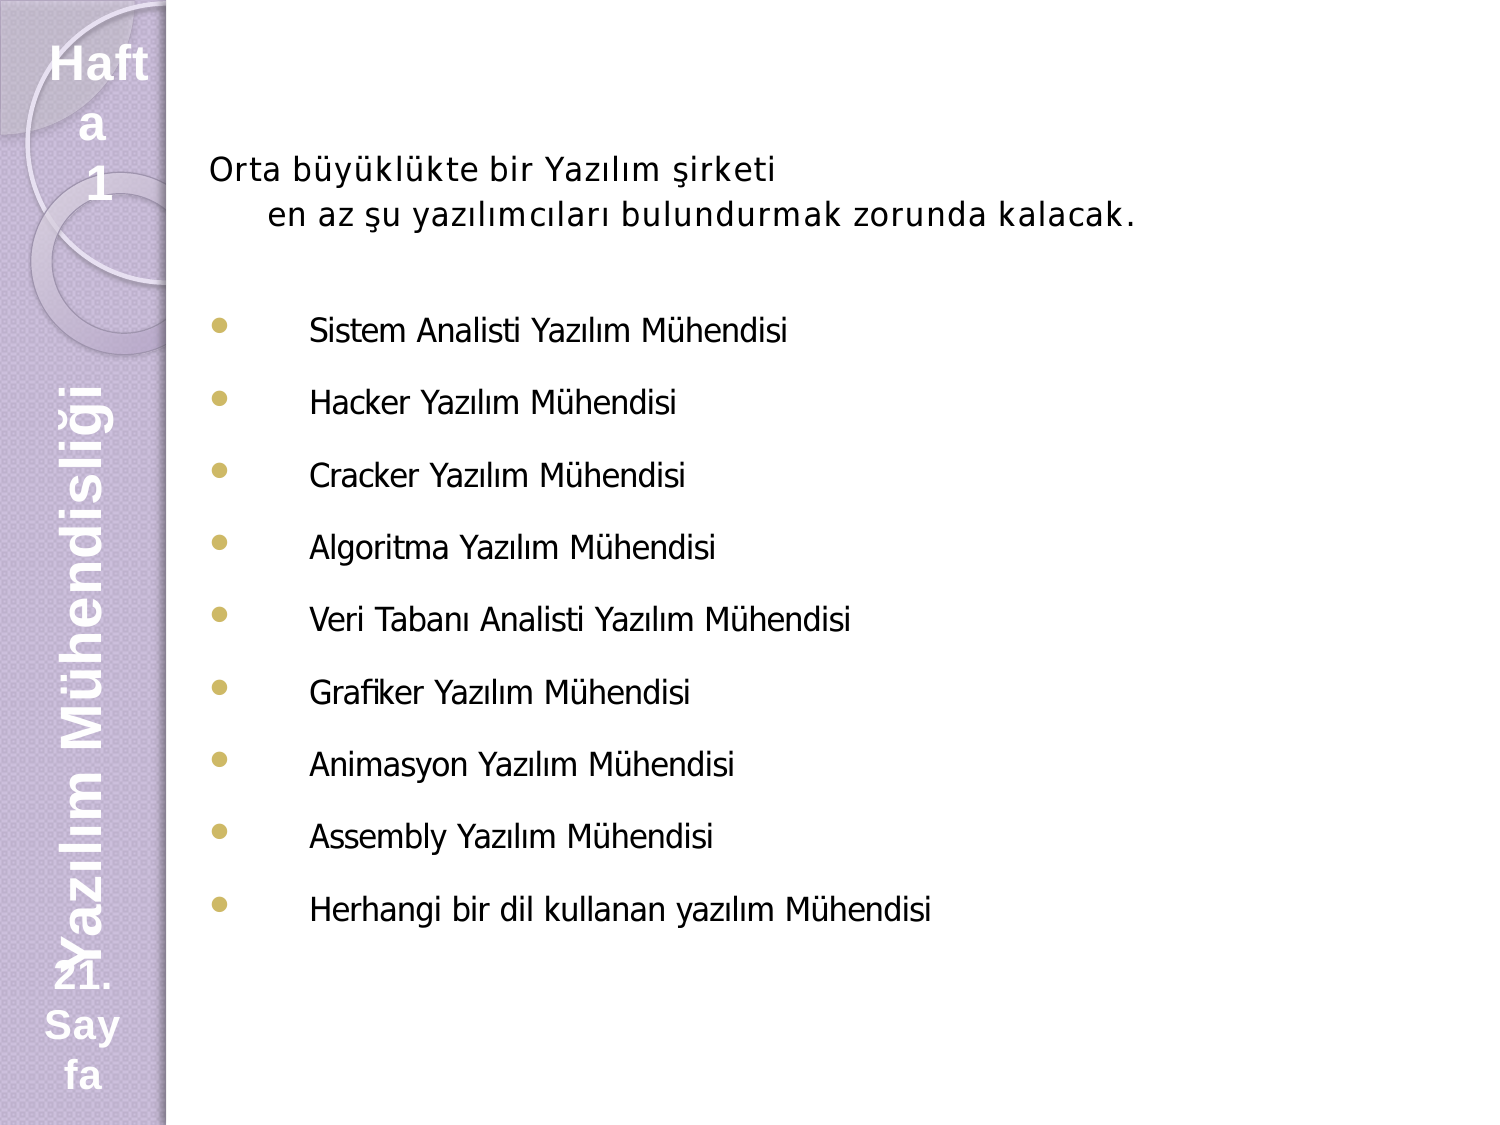

Hafta
1
Orta büyüklükte bir Yazılım şirketi
      en az şu yazılımcıları bulundurmak zorunda kalacak.

Sistem Analisti Yazılım Mühendisi
Hacker Yazılım Mühendisi
Cracker Yazılım Mühendisi
Algoritma Yazılım Mühendisi
Veri Tabanı Analisti Yazılım Mühendisi
Grafiker Yazılım Mühendisi
Animasyon Yazılım Mühendisi
Assembly Yazılım Mühendisi
Herhangi bir dil kullanan yazılım Mühendisi

Yazılım Mühendisliği
21.
Sayfa